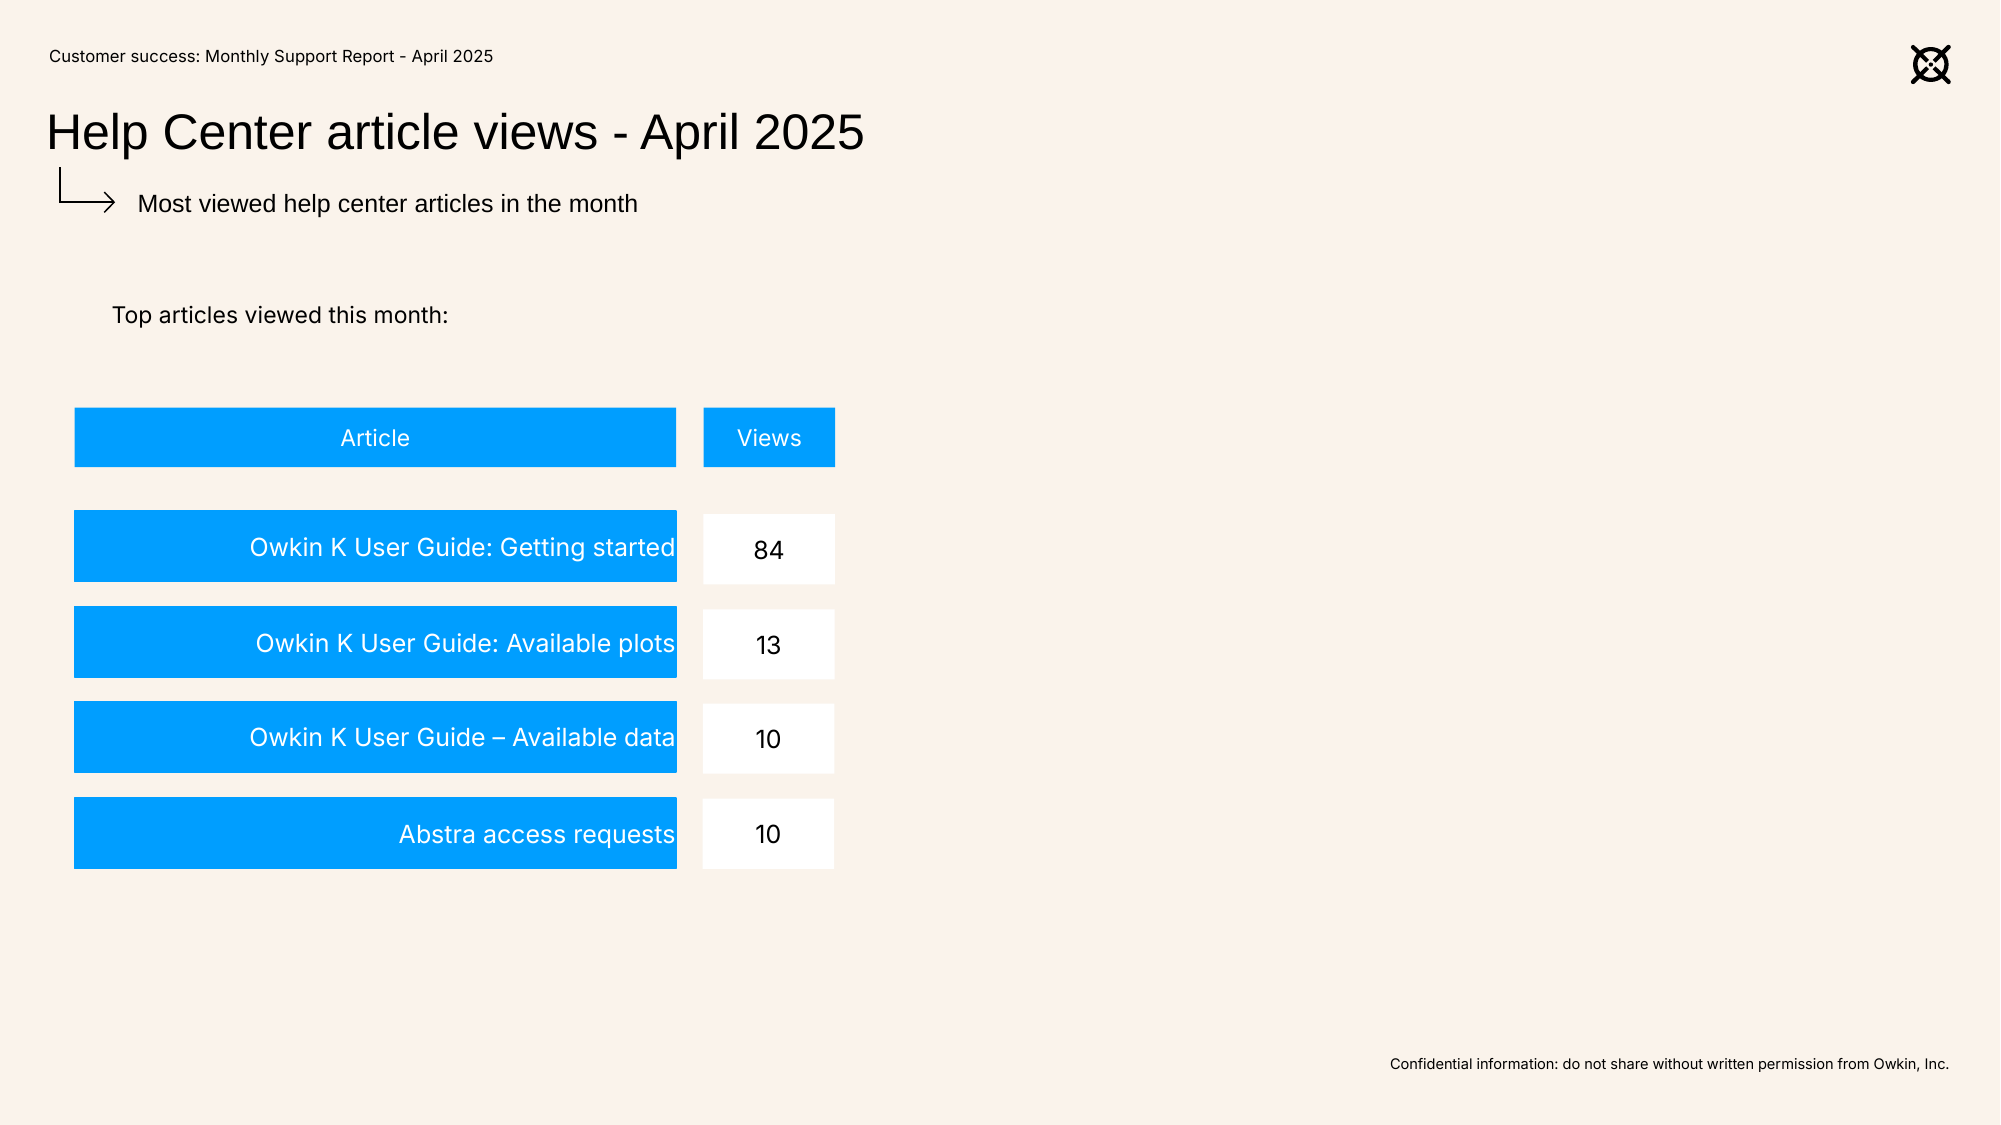

Customer success: Monthly Support Report - April 2025
# Help Center article views - April 2025

Most viewed help center articles in the month
Top articles viewed this month:
Article
Views
Owkin K User Guide: Getting started
84
Owkin K User Guide: Available plots
13
Owkin K User Guide – Available data
10
Abstra access requests
10